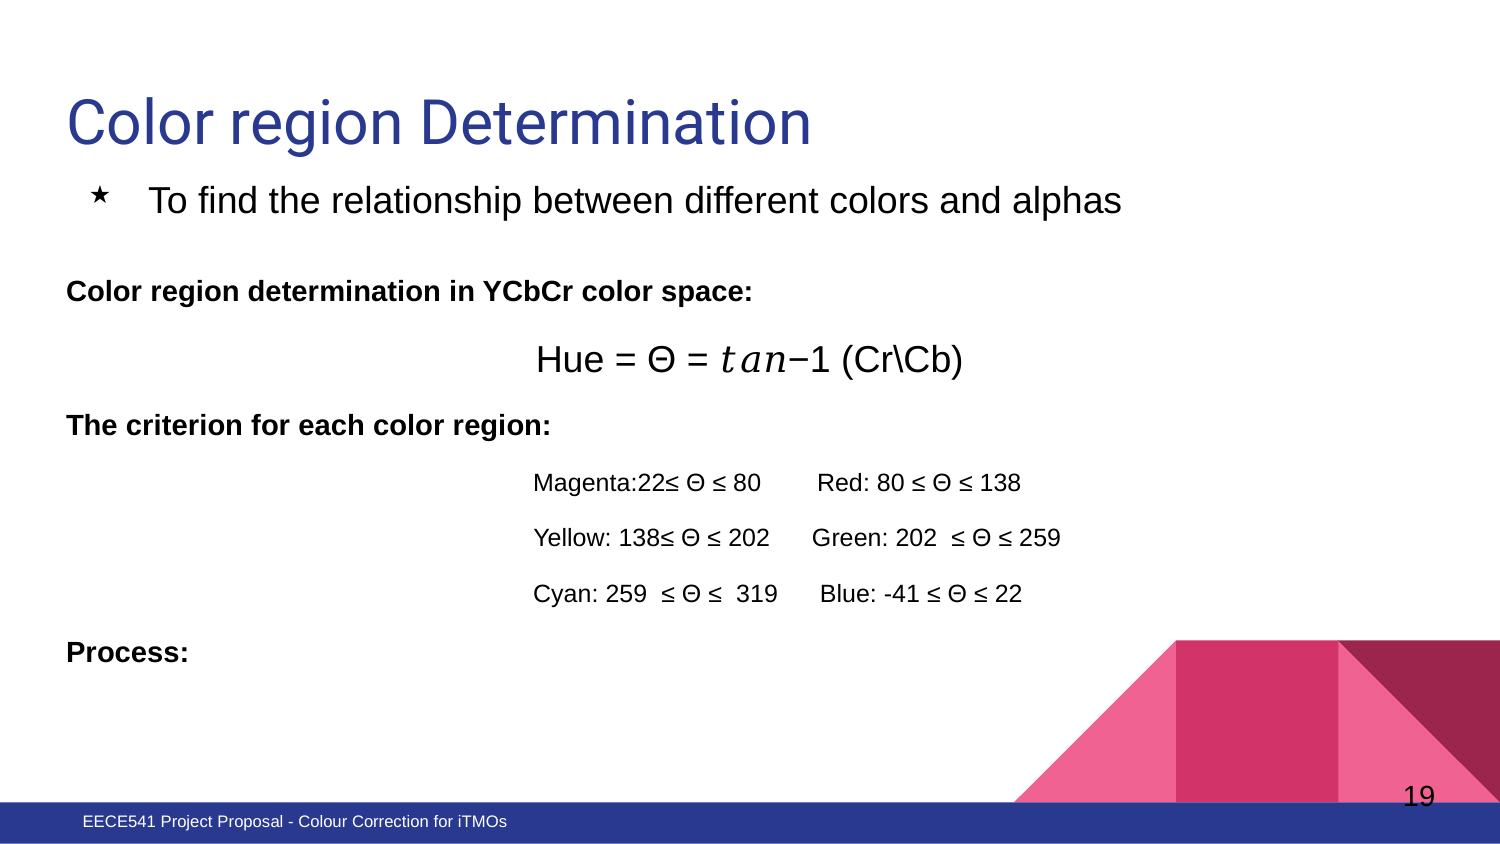

# Color region Determination
 To find the relationship between different colors and alphas

Color region determination in YCbCr color space:
Hue = Θ = 𝑡𝑎𝑛−1 (Cr\Cb)
The criterion for each color region:
                                                        Magenta:22≤ Θ ≤ 80        Red: 80 ≤ Θ ≤ 138
   Yellow: 138≤ Θ ≤ 202      Green: 202  ≤ Θ ≤ 259
                                                        Cyan: 259  ≤ Θ ≤  319      Blue: -41 ≤ Θ ≤ 22
Process:
19